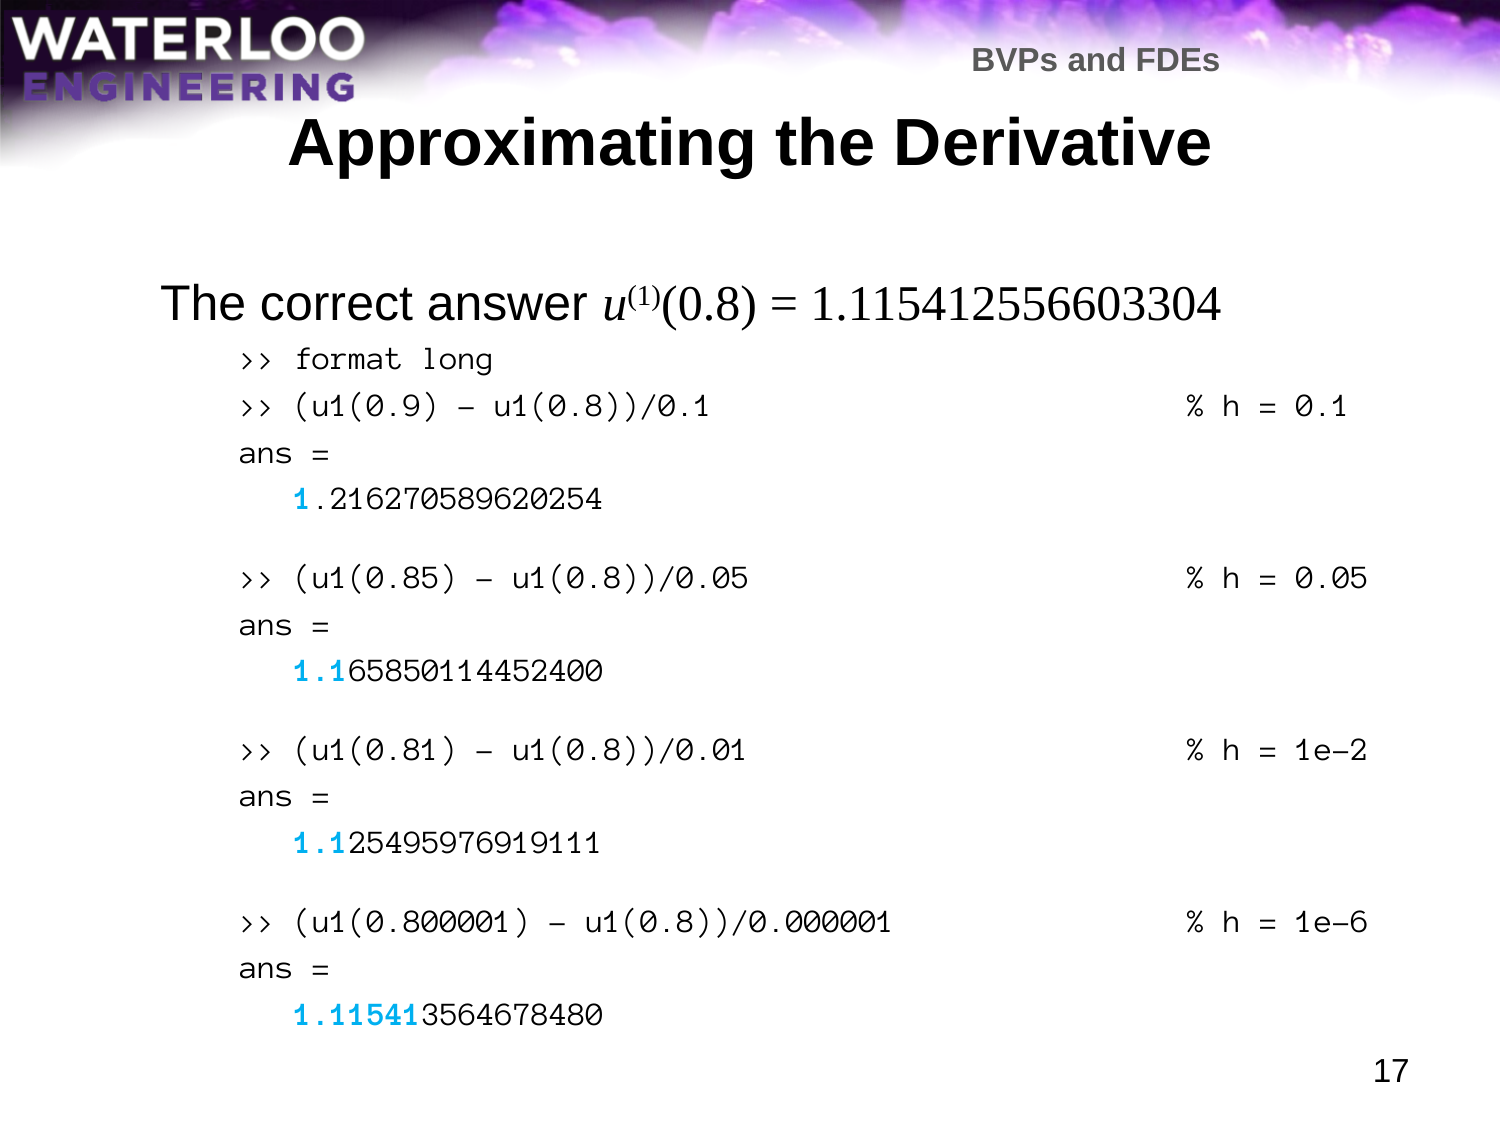

BVPs and FDEs
# Approximating the Derivative
	 The correct answer u(1)(0.8) = 1.115412556603304
>> format long
>> (u1(0.9) - u1(0.8))/0.1                          % h = 0.1
ans =
   1.216270589620254

>> (u1(0.85) - u1(0.8))/0.05                        % h = 0.05
ans =
   1.165850114452400

>> (u1(0.81) - u1(0.8))/0.01                        % h = 1e-2
ans =
   1.125495976919111

>> (u1(0.800001) - u1(0.8))/0.000001                % h = 1e-6
ans =
   1.115413564678480

17